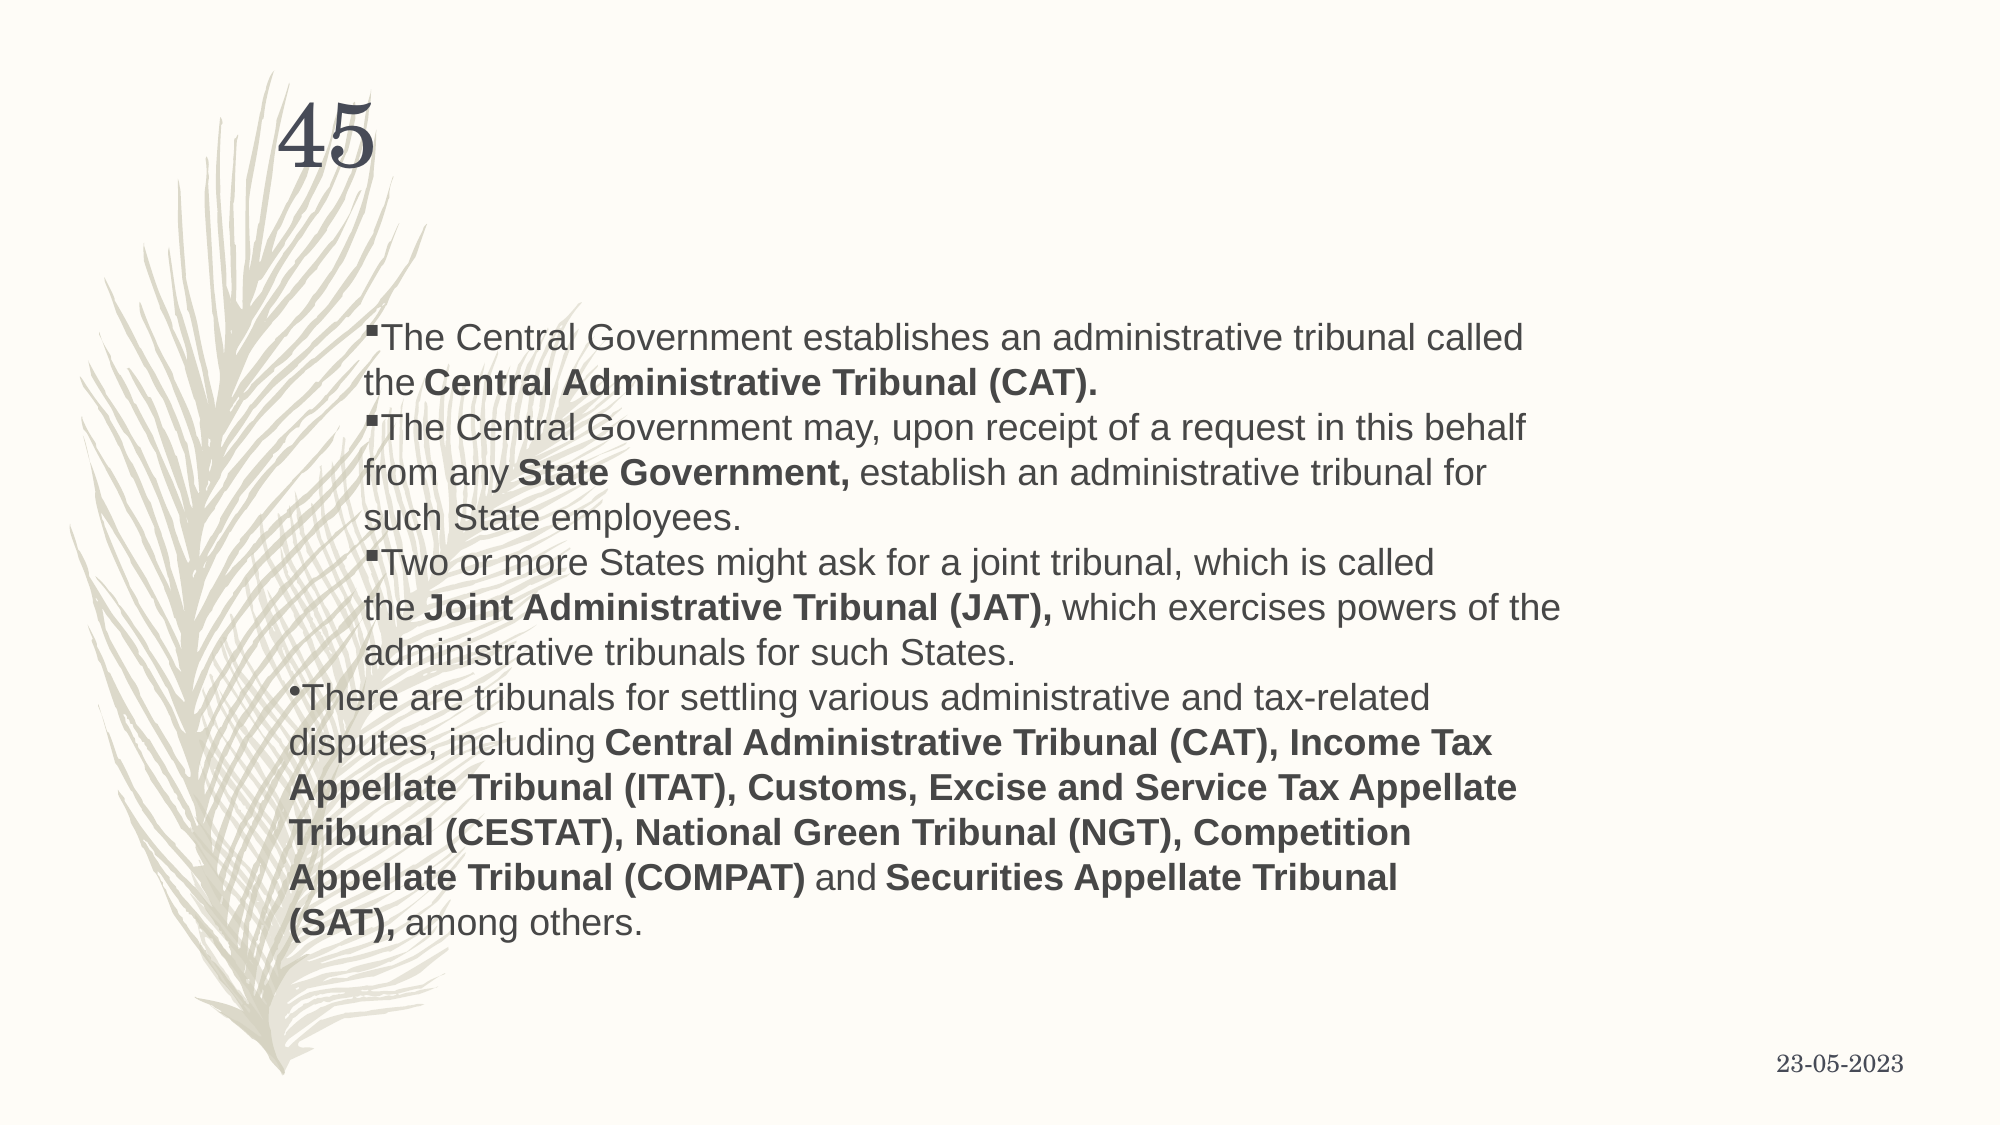

45
The Central Government establishes an administrative tribunal called the Central Administrative Tribunal (CAT).
The Central Government may, upon receipt of a request in this behalf from any State Government, establish an administrative tribunal for such State employees.
Two or more States might ask for a joint tribunal, which is called the Joint Administrative Tribunal (JAT), which exercises powers of the administrative tribunals for such States.
There are tribunals for settling various administrative and tax-related disputes, including Central Administrative Tribunal (CAT), Income Tax Appellate Tribunal (ITAT), Customs, Excise and Service Tax Appellate Tribunal (CESTAT), National Green Tribunal (NGT), Competition Appellate Tribunal (COMPAT) and Securities Appellate Tribunal (SAT), among others.
23-05-2023